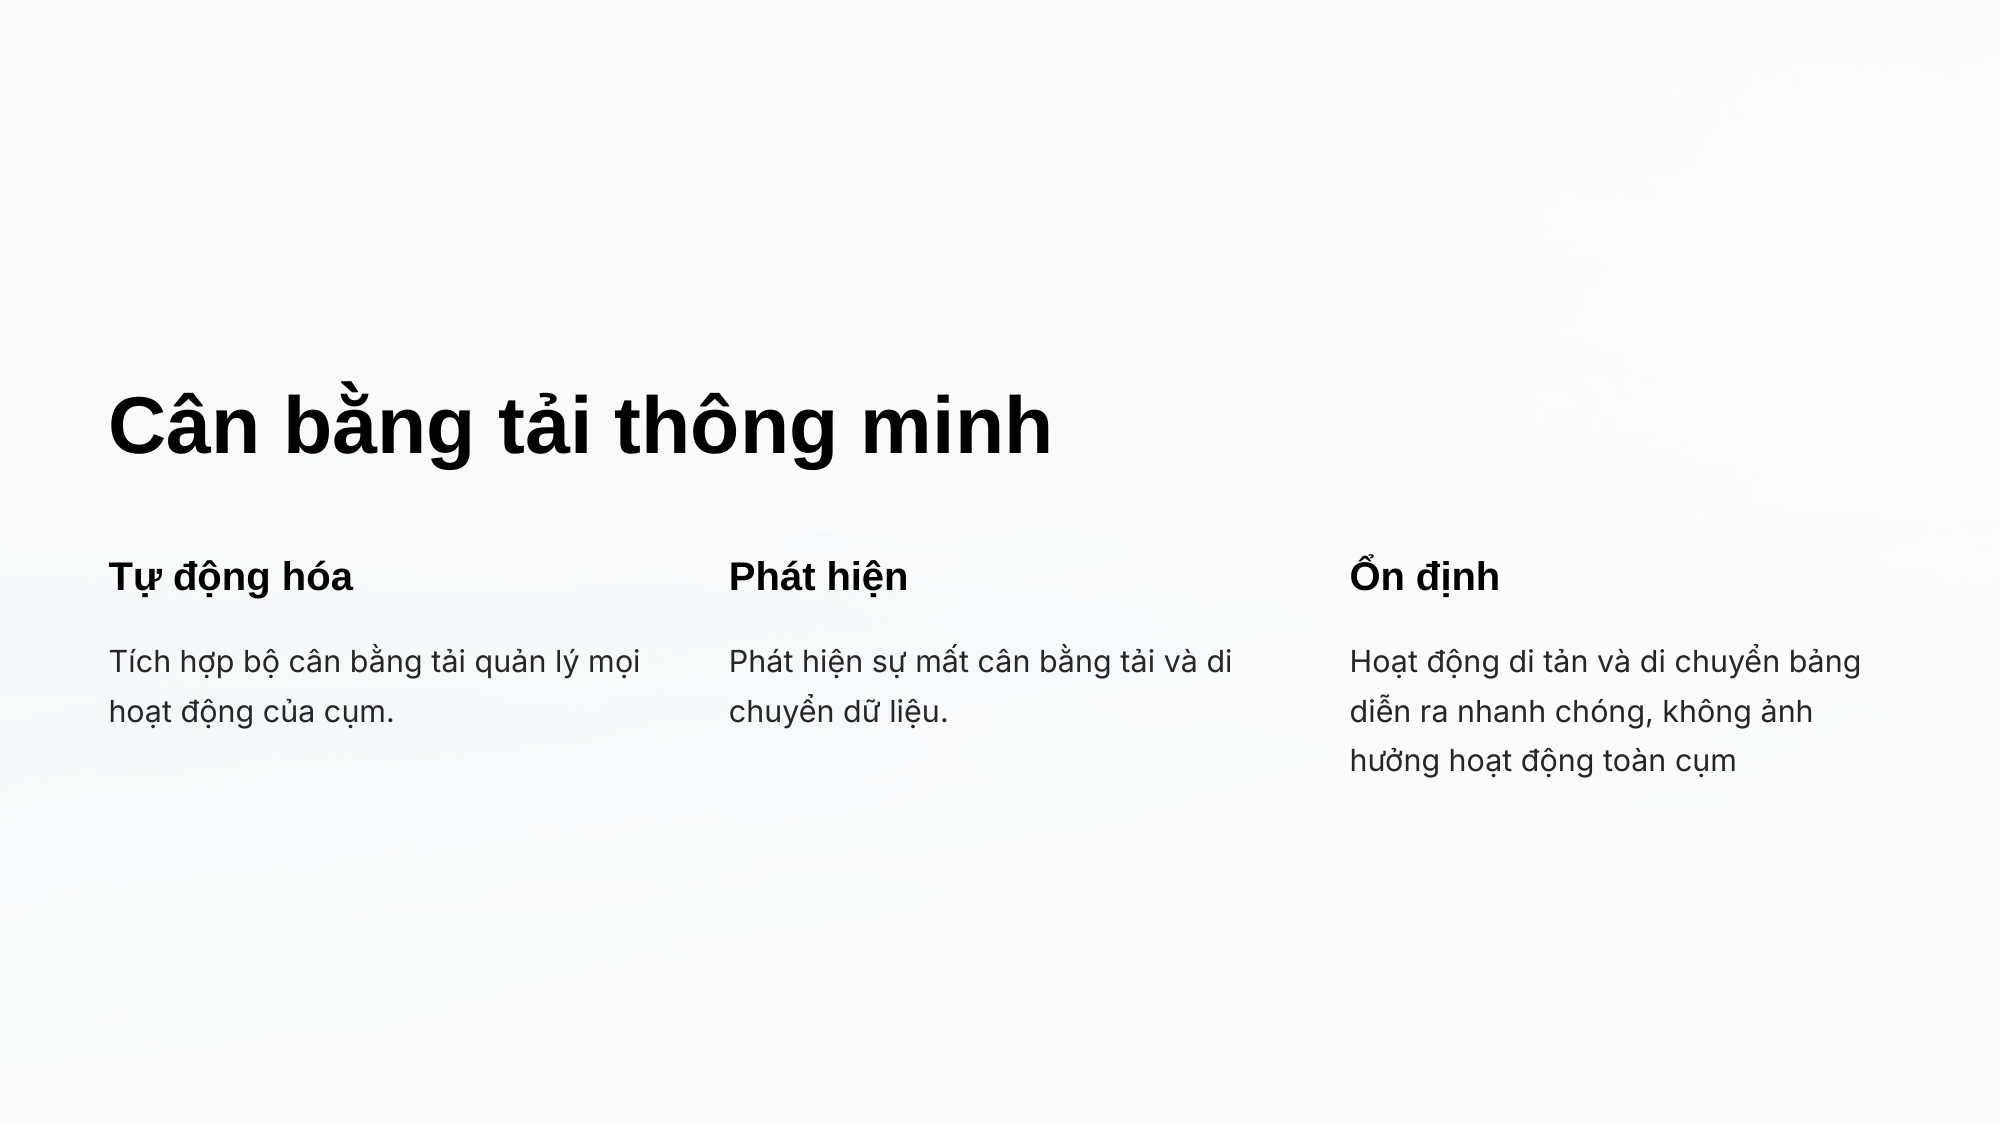

Cân bằng tải thông minh
Tự động hóa
Phát hiện
Ổn định
Tích hợp bộ cân bằng tải quản lý mọi hoạt động của cụm.
Phát hiện sự mất cân bằng tải và di chuyển dữ liệu.
Hoạt động di tản và di chuyển bảng diễn ra nhanh chóng, không ảnh hưởng hoạt động toàn cụm